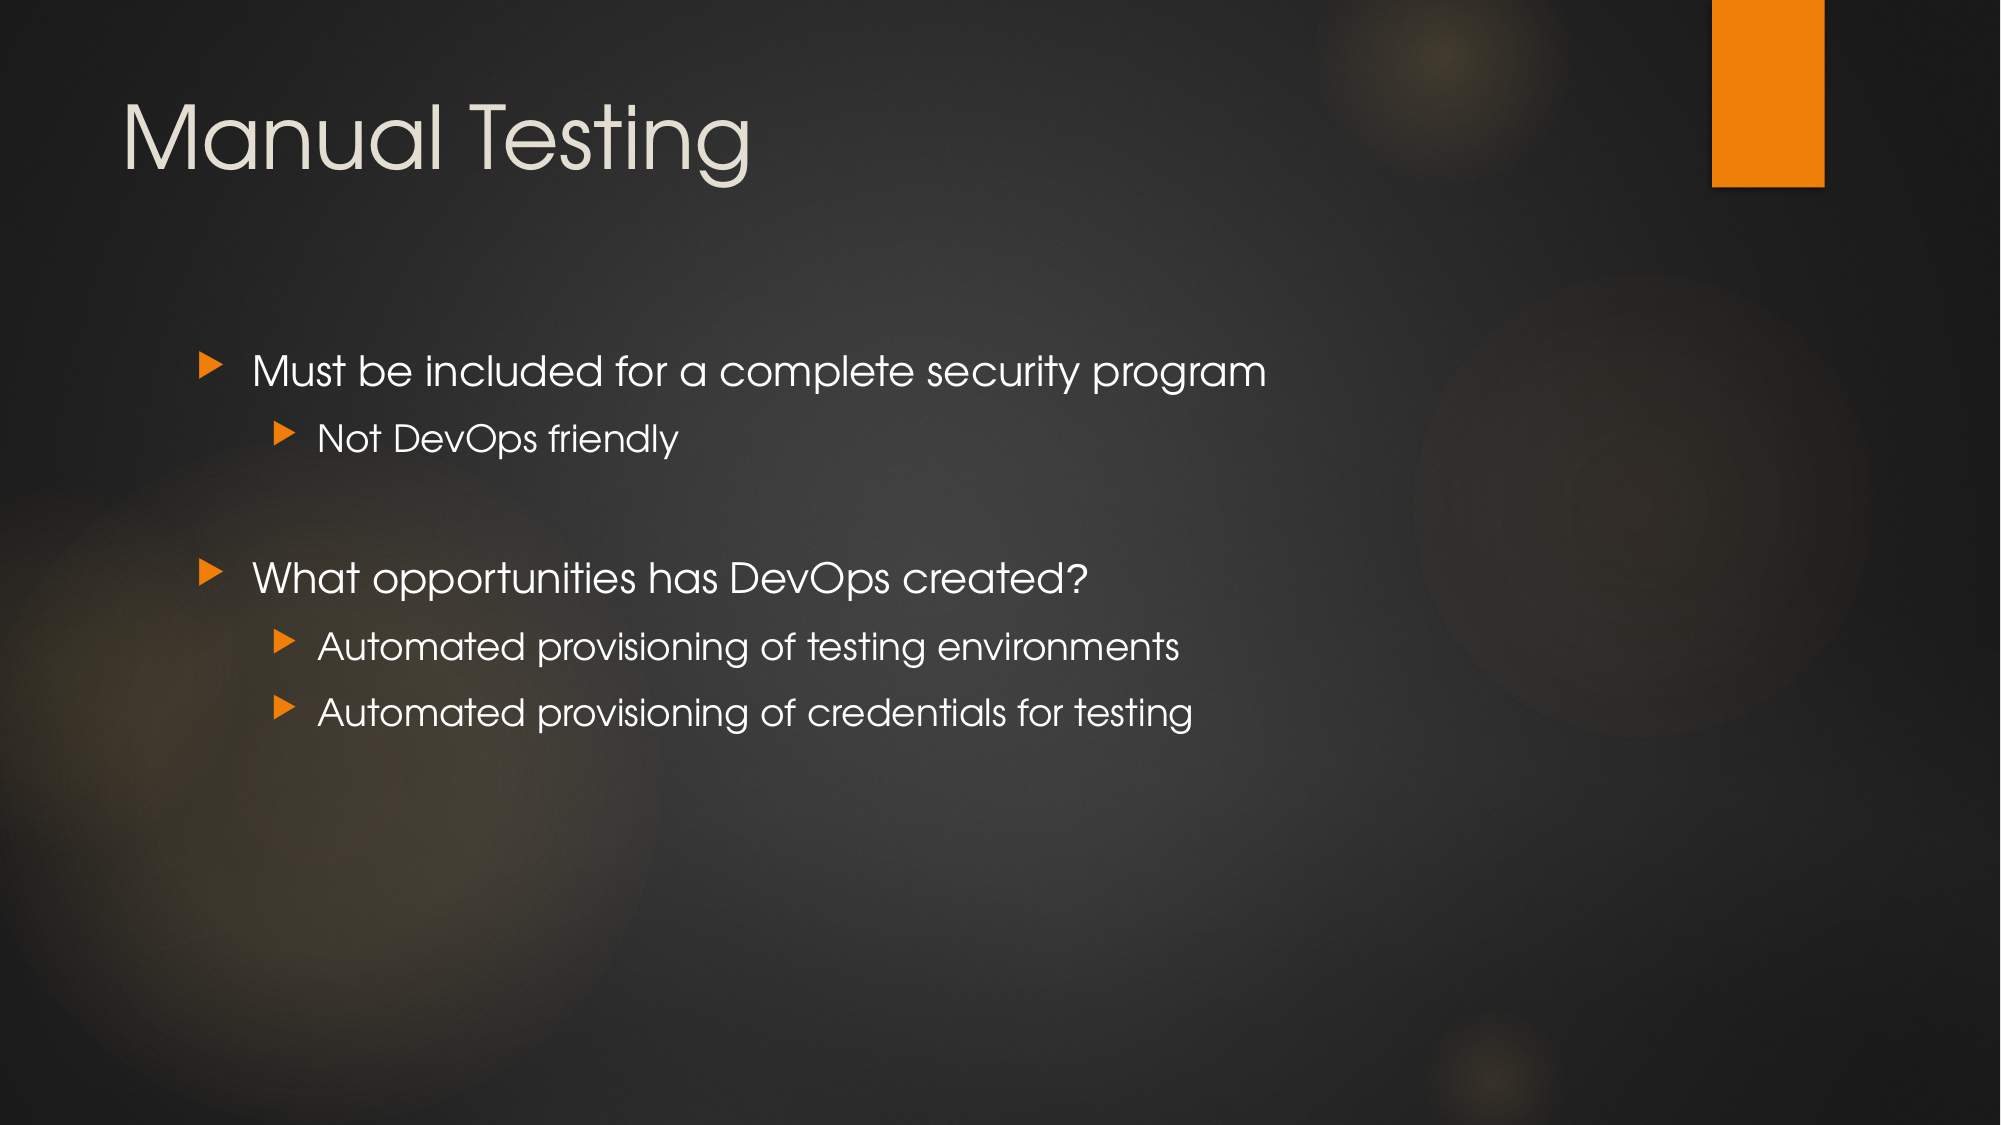

# Manual Testing
Must be included for a complete security program
Not DevOps friendly

What opportunities has DevOps created?
Automated provisioning of testing environments
Automated provisioning of credentials for testing